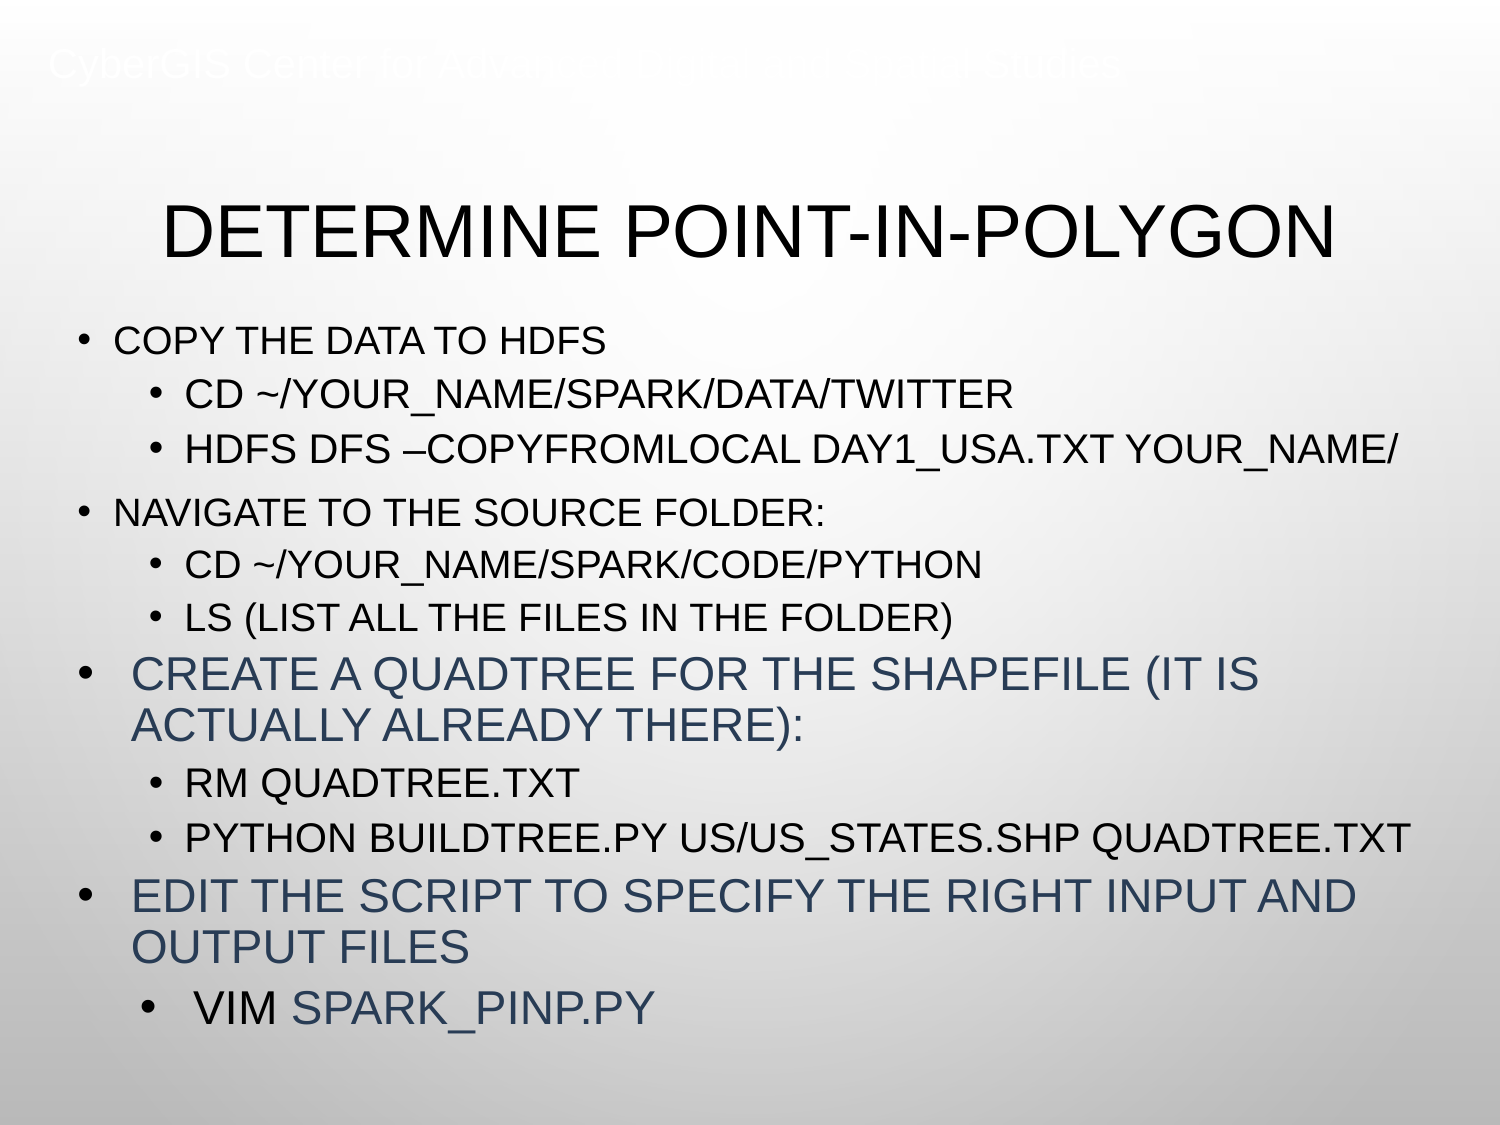

# Determine point-in-polygon
Copy the data to HDFS
cd ~/your_name/spark/data/twitter
hdfs dfs –copyFromLocal day1_usa.txt your_name/
Navigate to the source folder:
cd ~/your_name/spark/code/python
ls (list all the files in the folder)
Create a QuadTree for the shapefile (it is actually already there):
rm quadTree.txt
python buildTree.py us/us_states.shp quadTree.txt
Edit the script to specify the right input and output files
vim spark_pinP.py